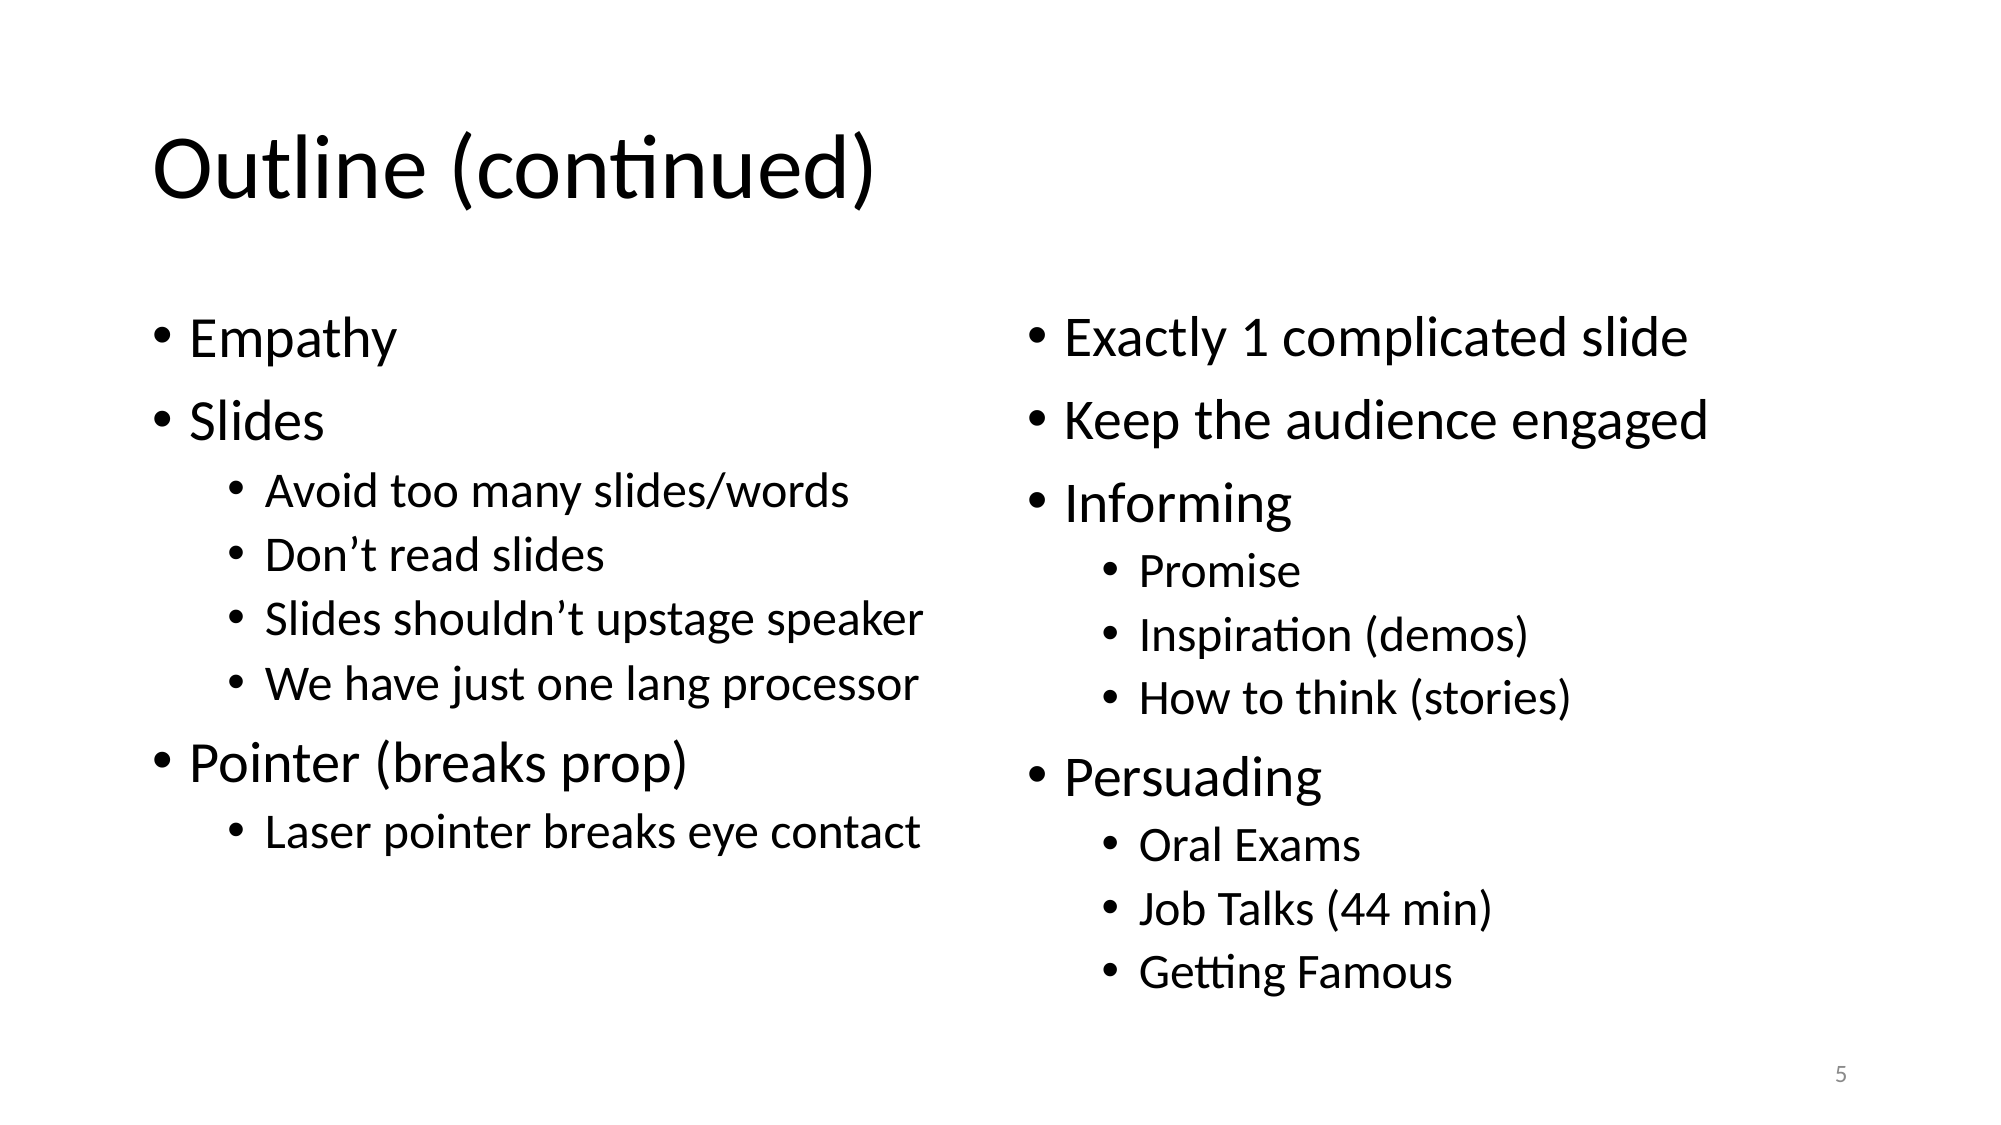

# Outline (continued)
Empathy
Slides
Avoid too many slides/words
Don’t read slides
Slides shouldn’t upstage speaker
We have just one lang processor
Pointer (breaks prop)
Laser pointer breaks eye contact

Exactly 1 complicated slide
Keep the audience engaged
Informing
Promise
Inspiration (demos)
How to think (stories)
Persuading
Oral Exams
Job Talks (44 min)
Getting Famous

5